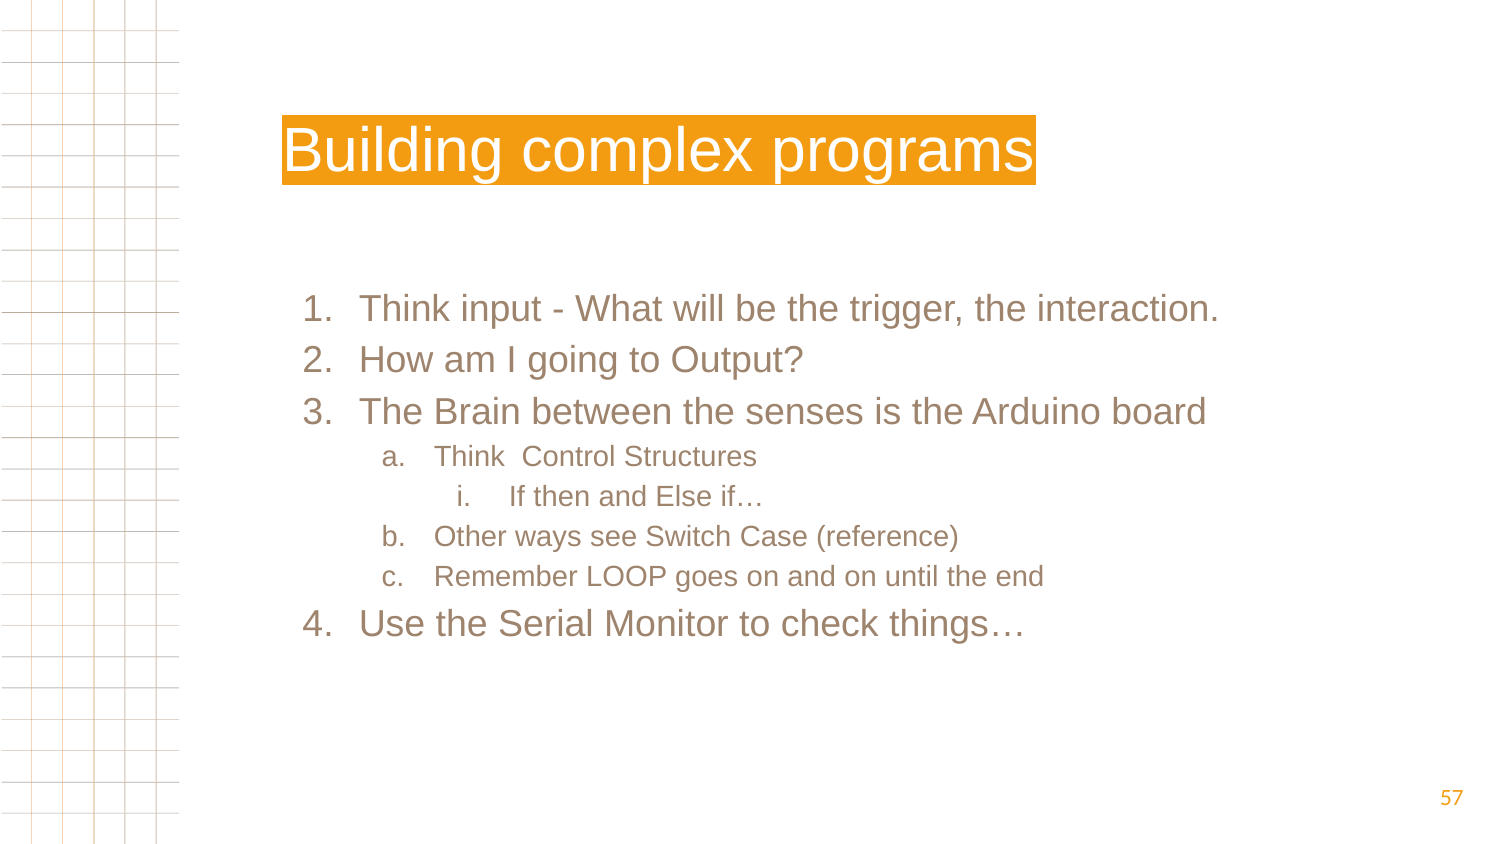

# Building complex programs
Think input - What will be the trigger, the interaction.
How am I going to Output?
The Brain between the senses is the Arduino board
Think  Control Structures
If then and Else if…
Other ways see Switch Case (reference)
Remember LOOP goes on and on until the end
Use the Serial Monitor to check things…

57